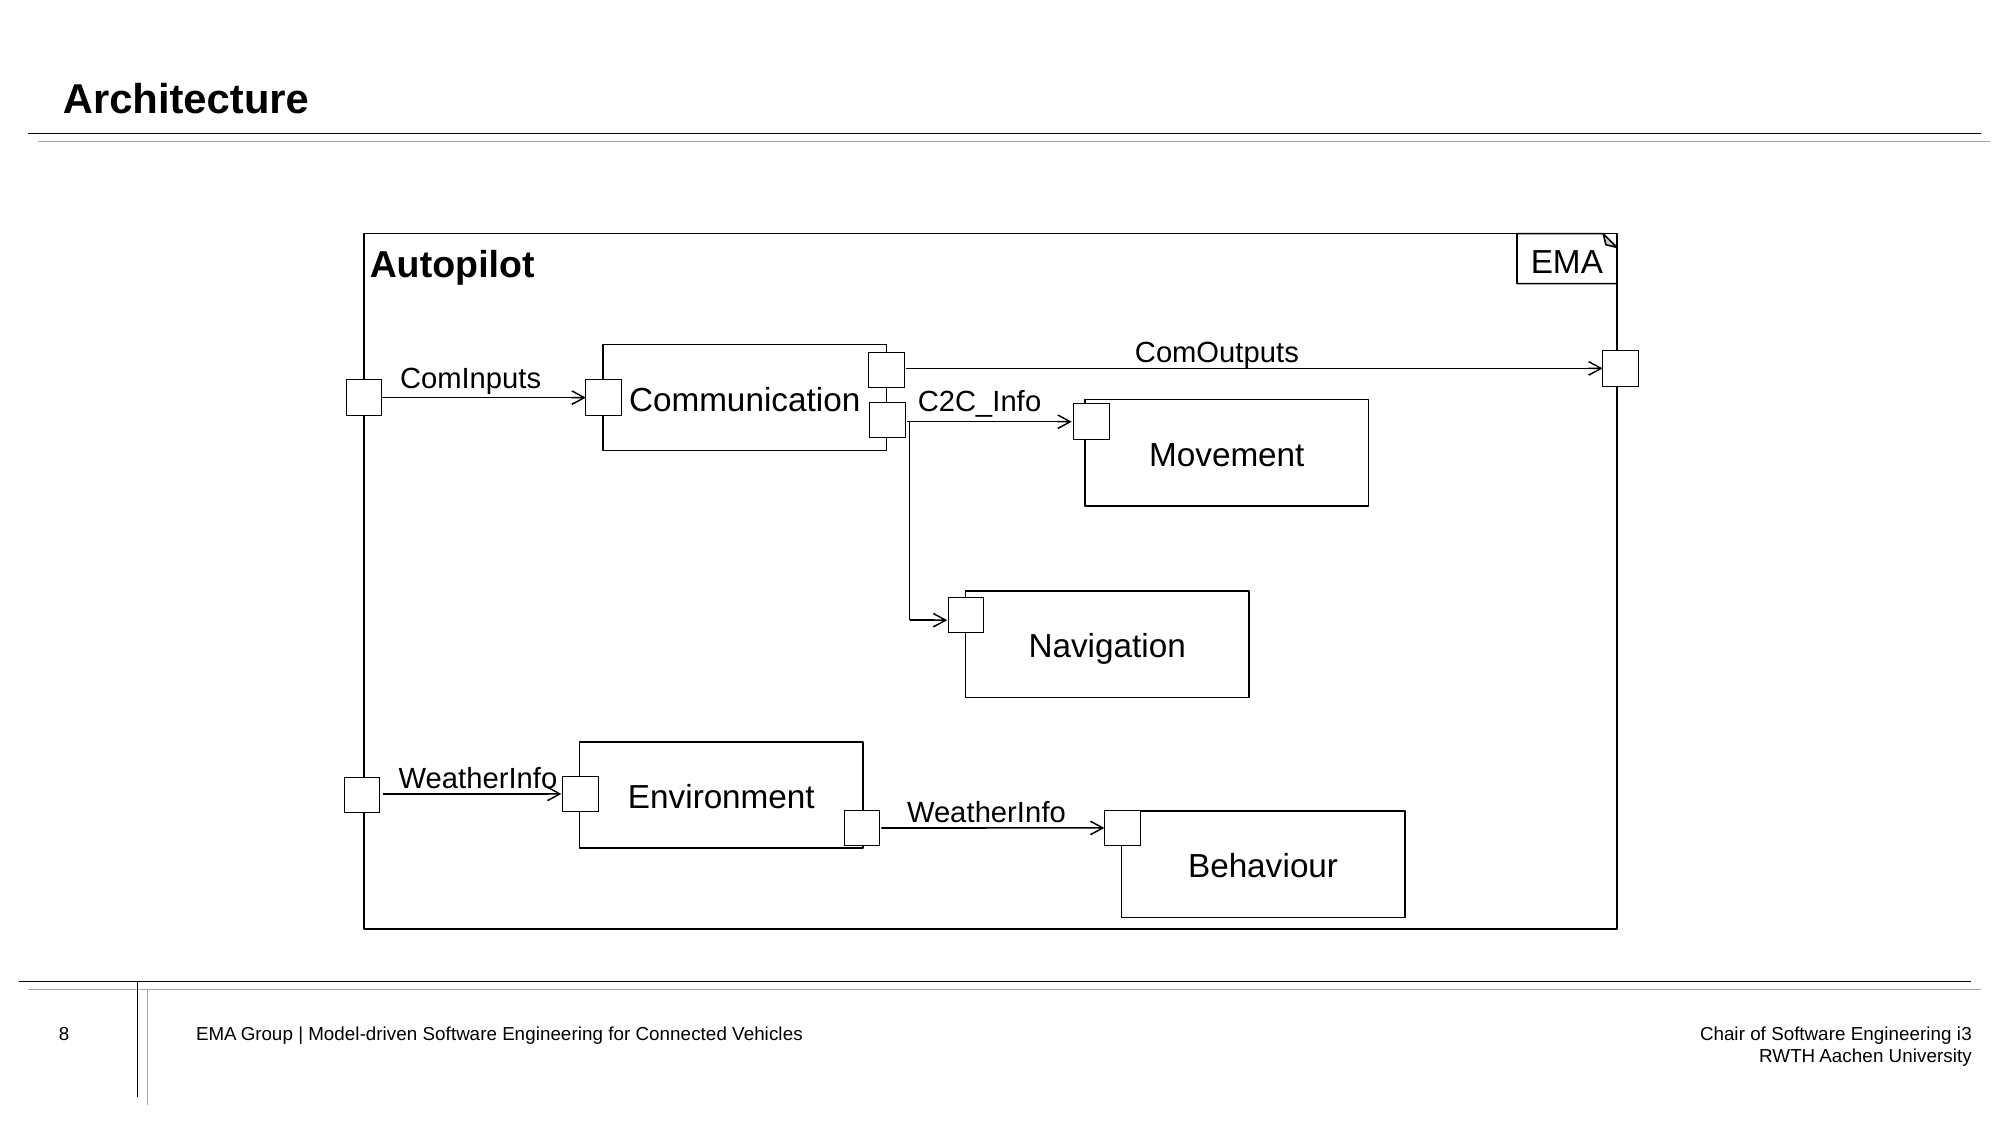

# Architecture
Autopilot
EMA
ComOutputs
Communication

ComInputs

C2C_Info
Movement

Navigation

Environment
WeatherInfo

WeatherInfo

Behaviour